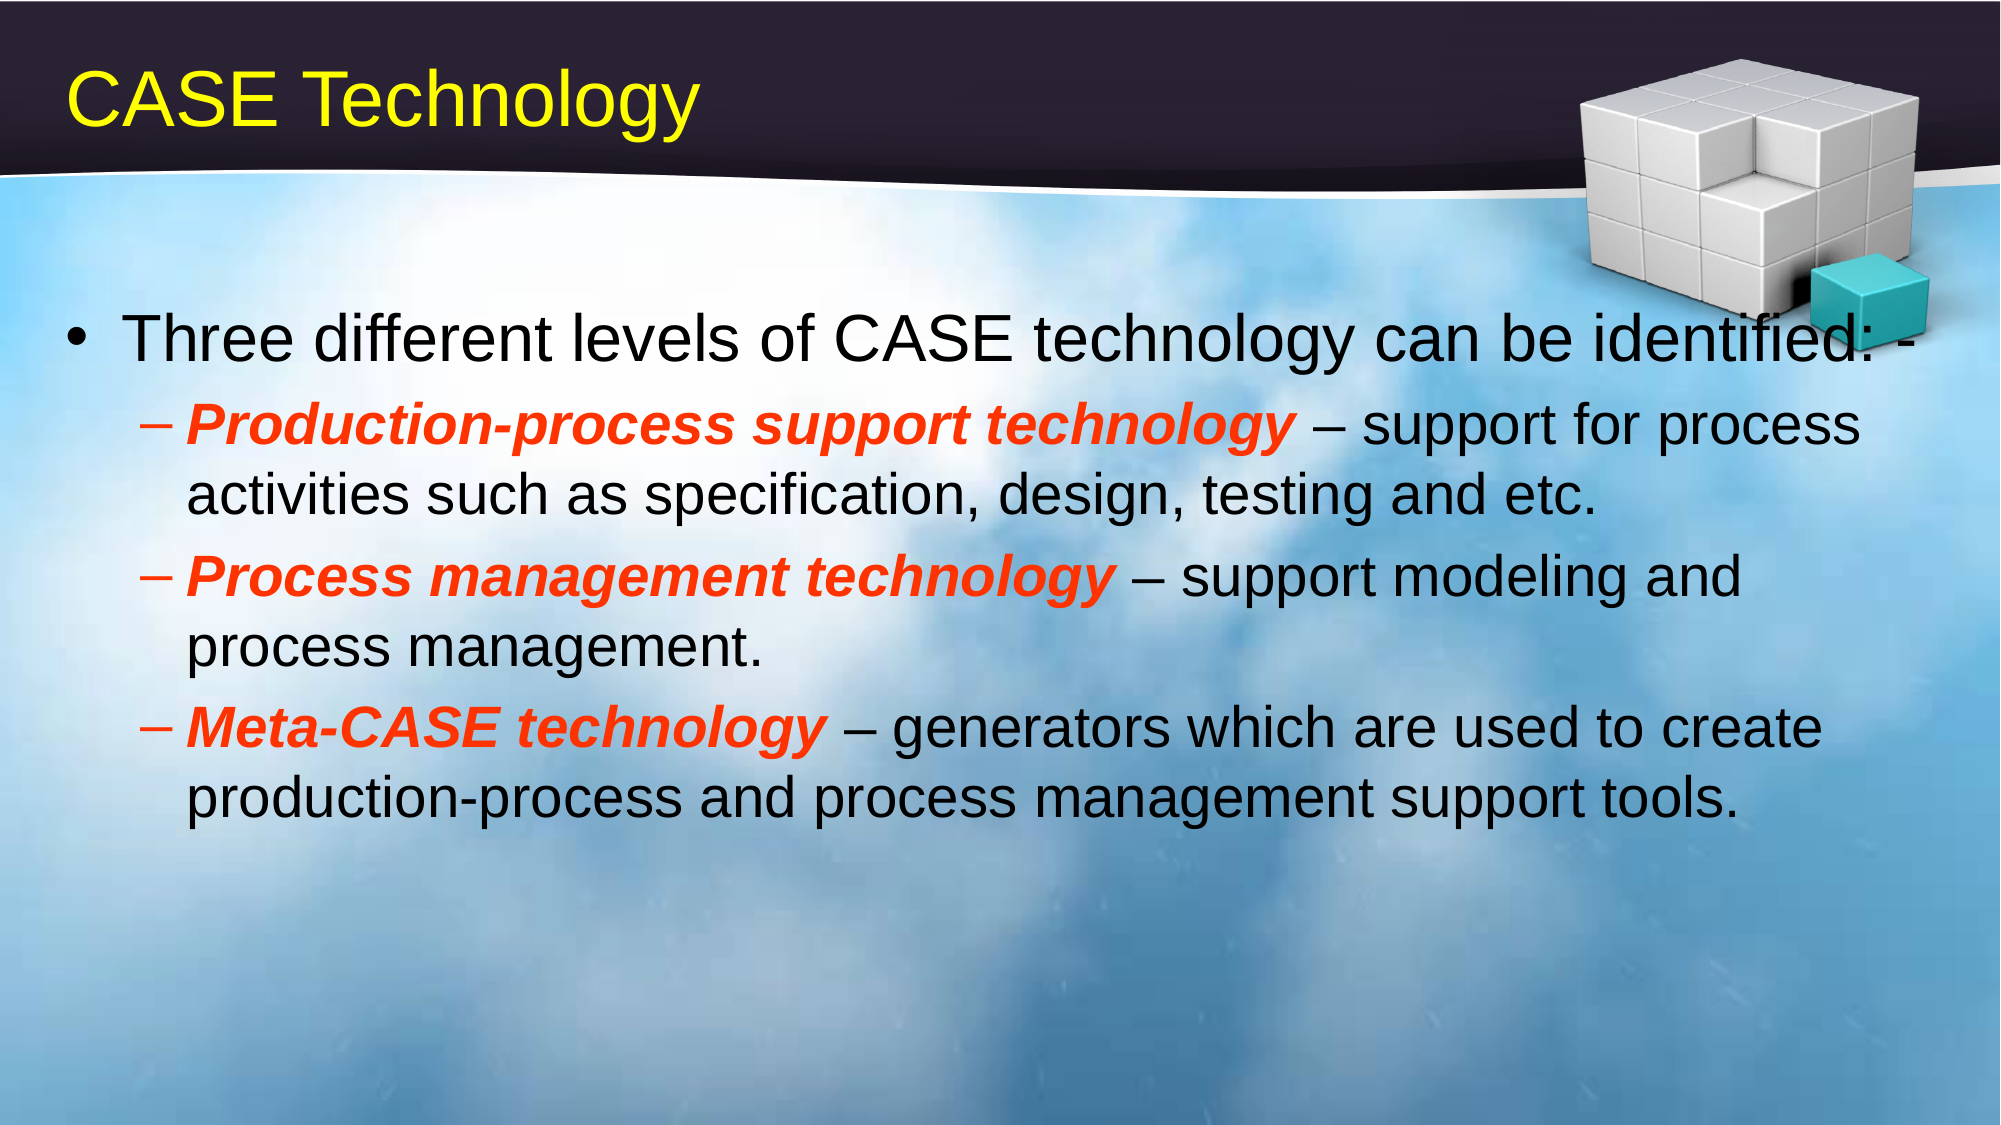

# CASE Technology
Three different levels of CASE technology can be identified: -
Production-process support technology – support for process activities such as specification, design, testing and etc.
Process management technology – support modeling and process management.
Meta-CASE technology – generators which are used to create production-process and process management support tools.